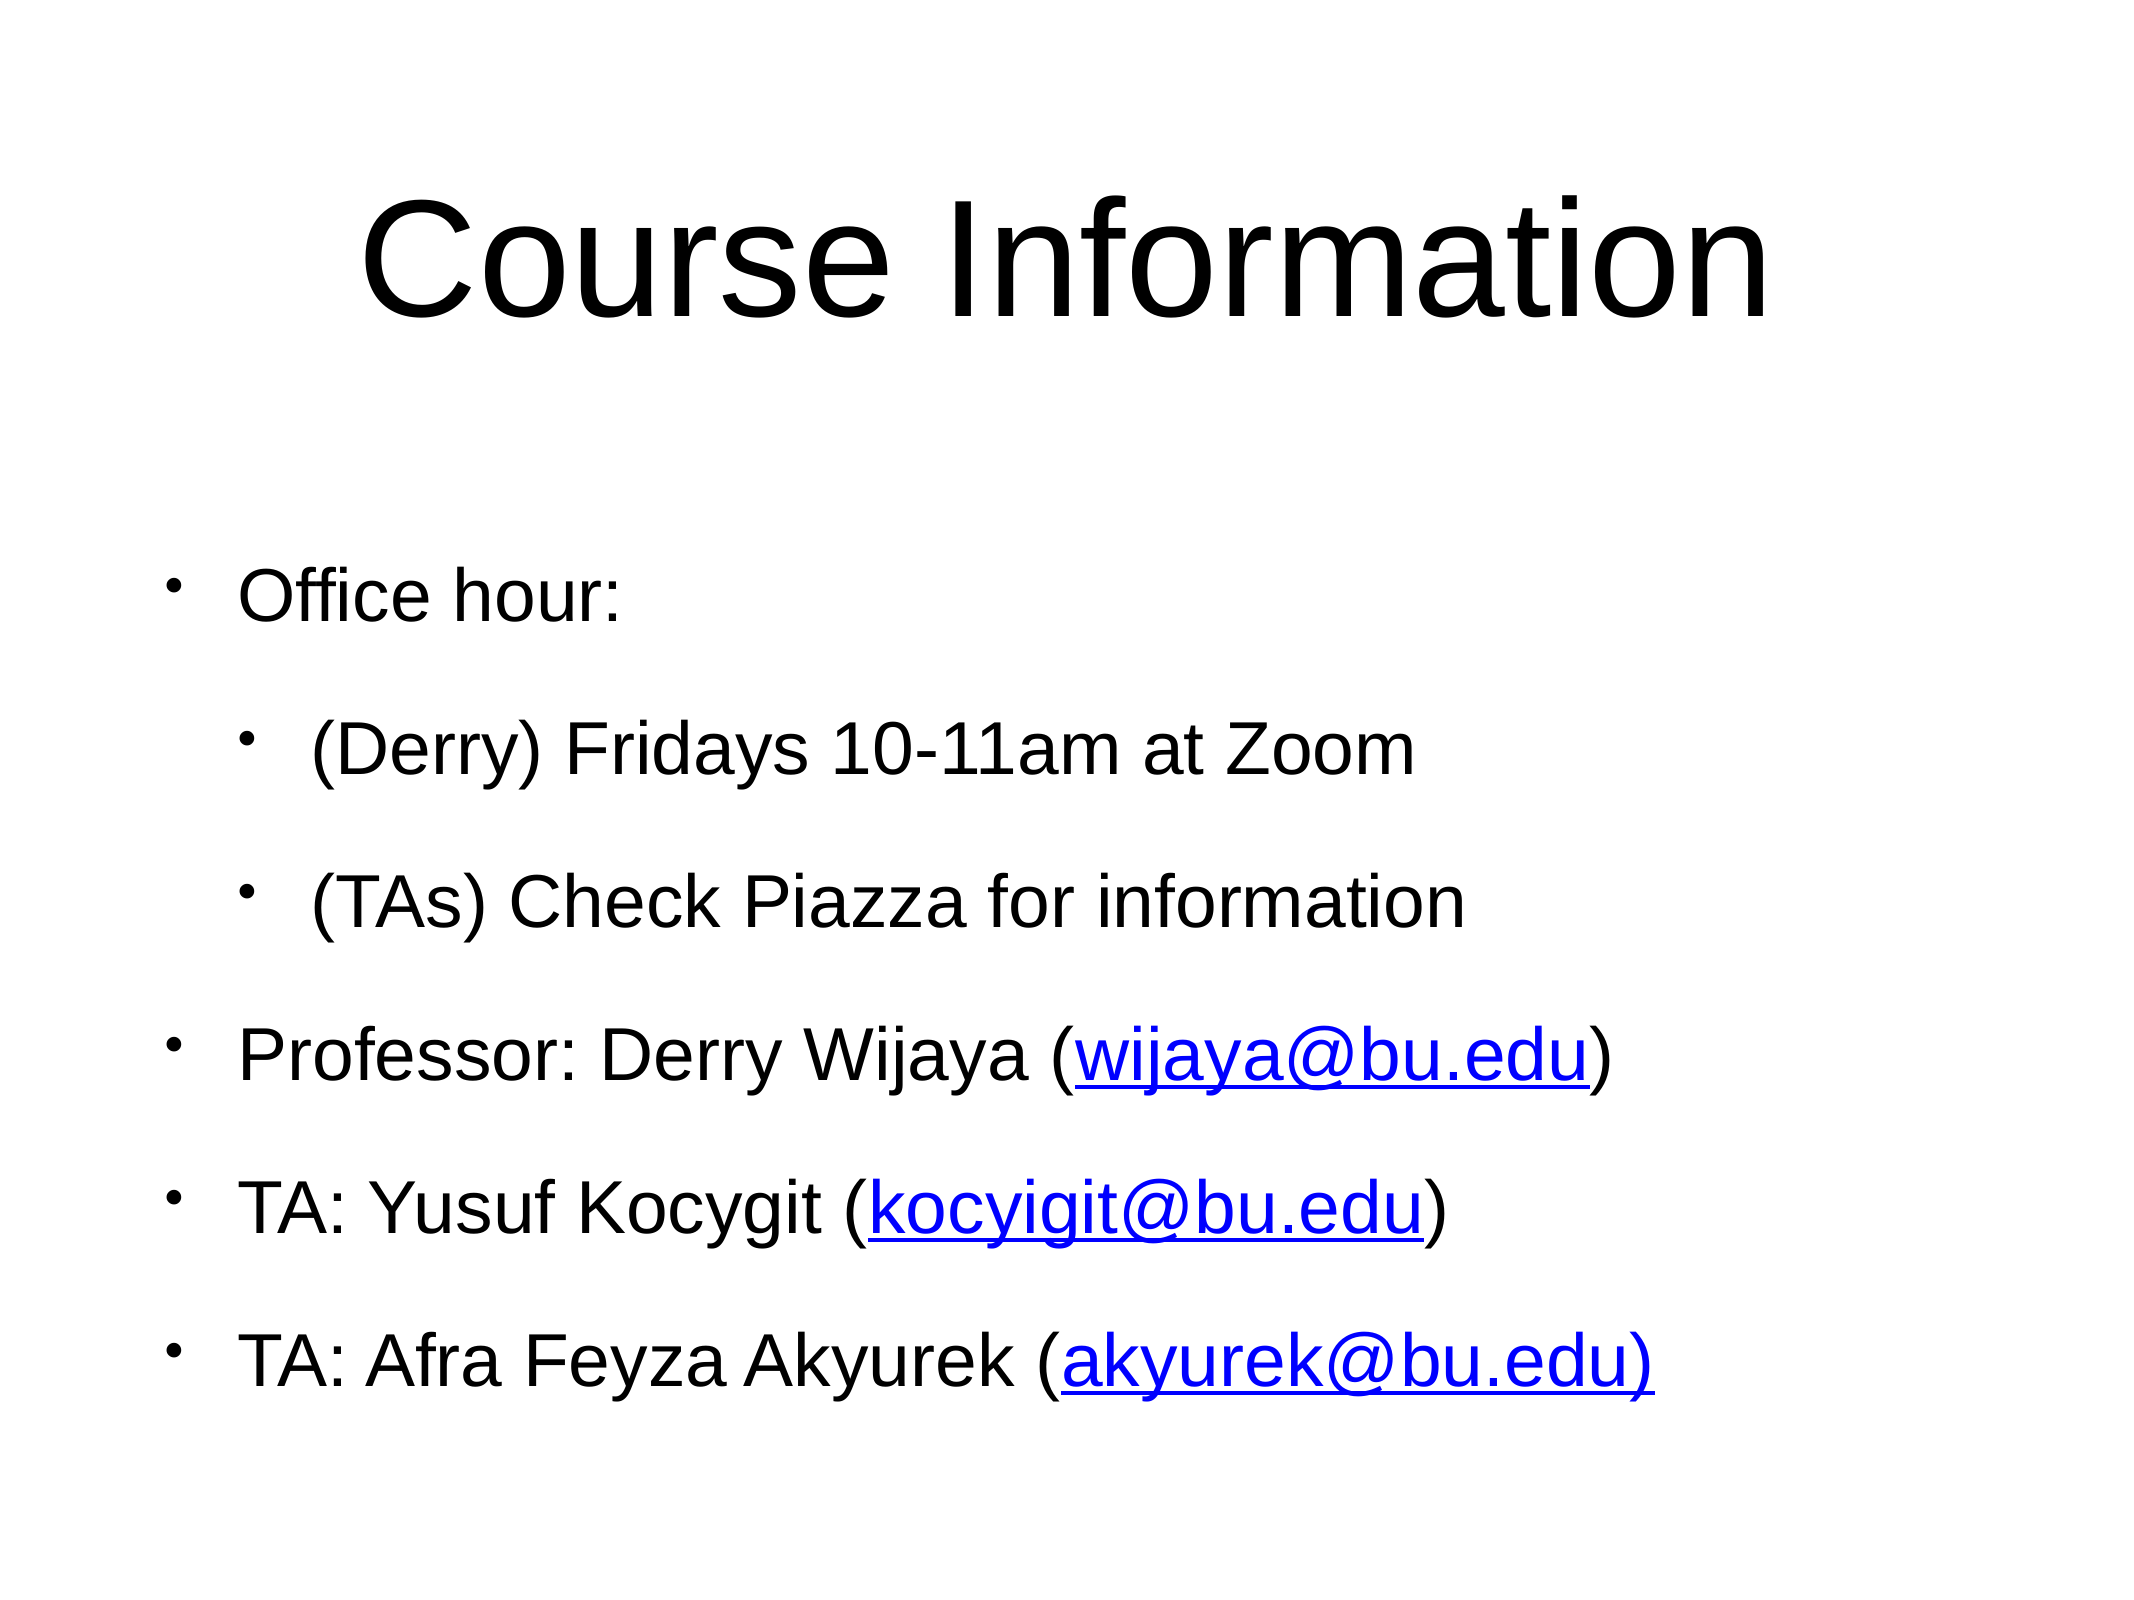

# Course Information
Office hour:
(Derry) Fridays 10-11am at Zoom
(TAs) Check Piazza for information
Professor: Derry Wijaya (wijaya@bu.edu)
TA: Yusuf Kocygit (kocyigit@bu.edu)
TA: Afra Feyza Akyurek (akyurek@bu.edu)